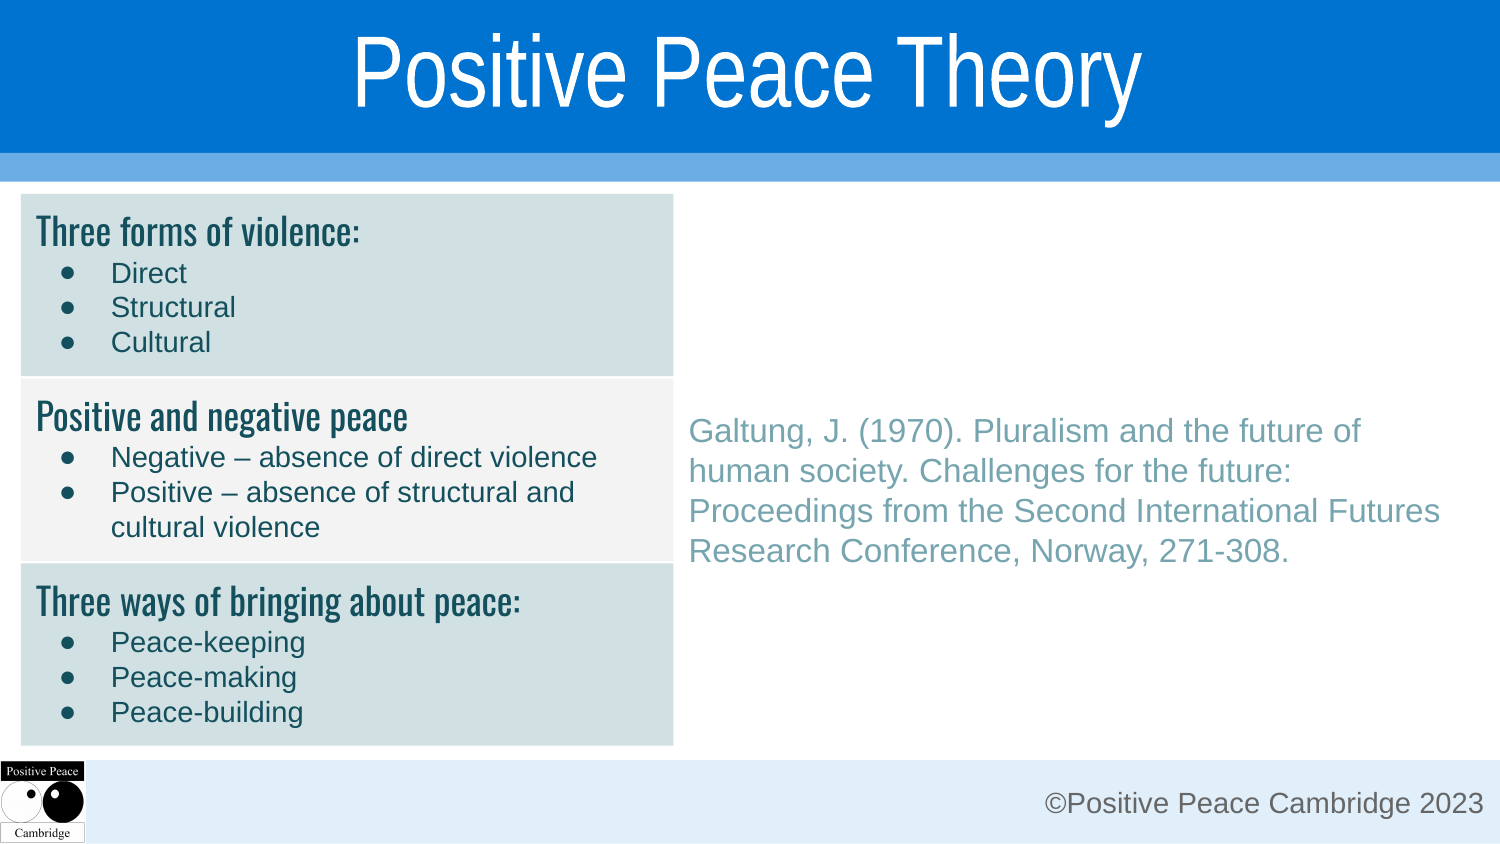

Positive Peace Theory
Three forms of violence:
Direct
Structural
Cultural

Positive and negative peace
Negative – absence of direct violence
Positive – absence of structural and cultural violence
Galtung, J. (1970). Pluralism and the future of human society. Challenges for the future: Proceedings from the Second International Futures Research Conference, Norway, 271-308.
Three ways of bringing about peace:
Peace-keeping
Peace-making
Peace-building